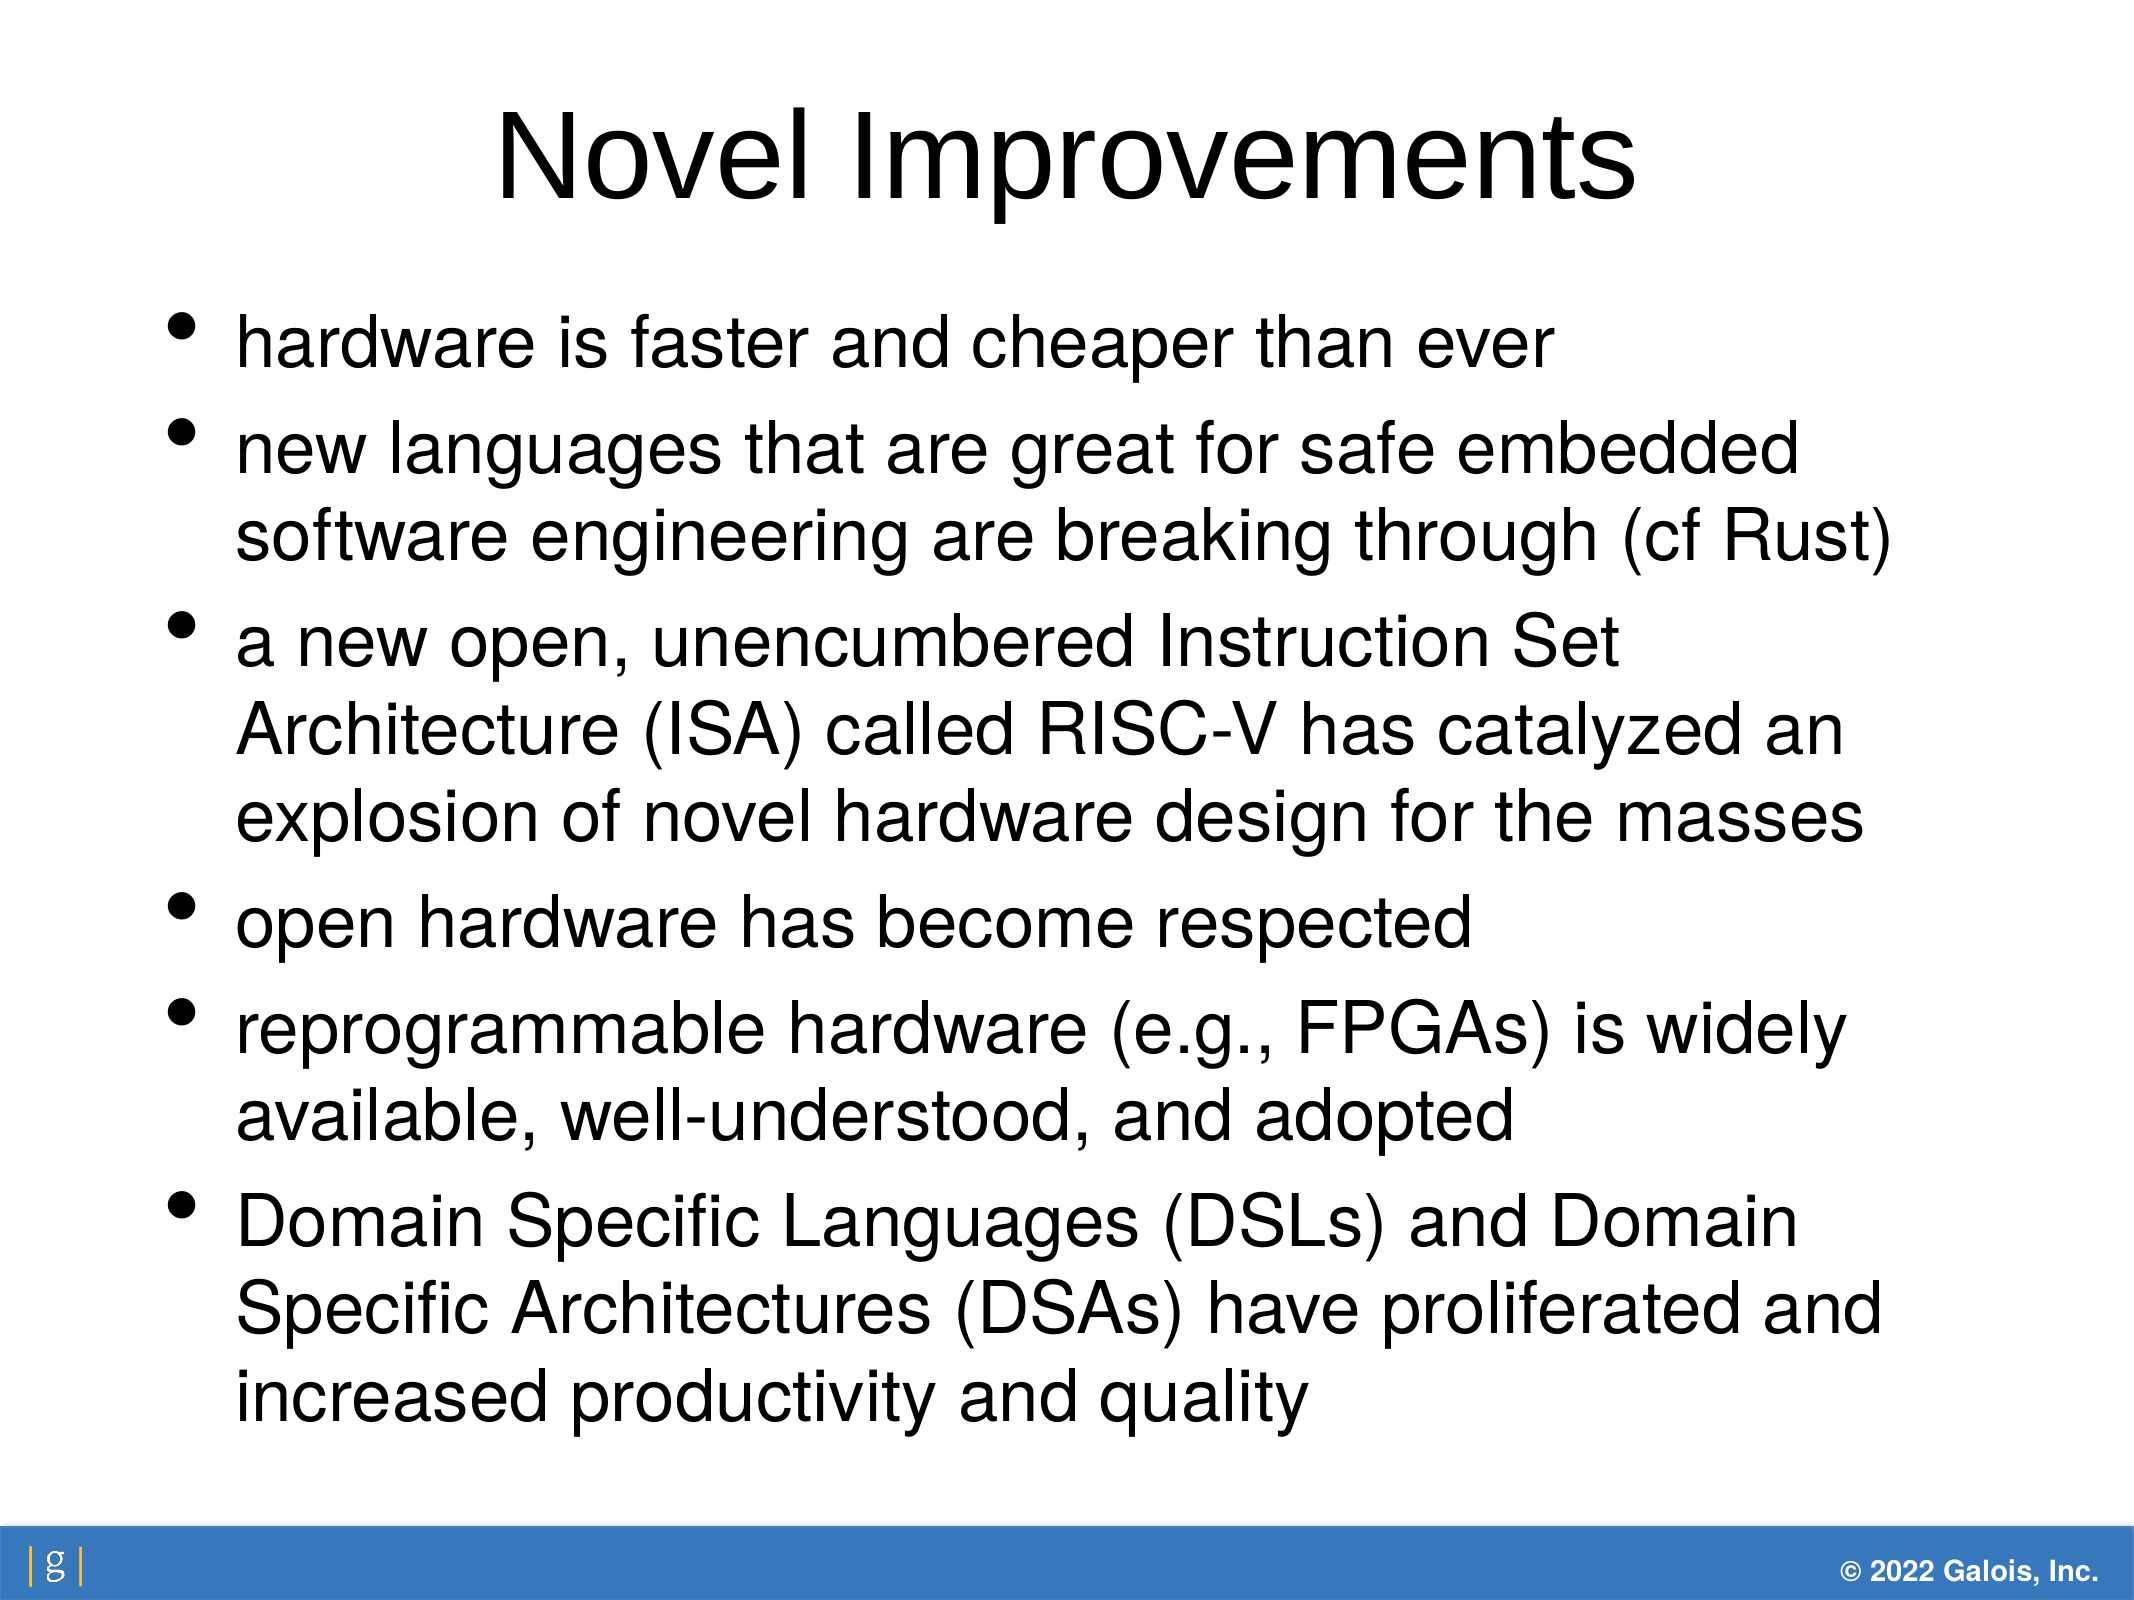

Novel Improvements
hardware is faster and cheaper than ever
new languages that are great for safe embedded software engineering are breaking through (cf Rust)
a new open, unencumbered Instruction Set Architecture (ISA) called RISC-V has catalyzed an explosion of novel hardware design for the masses
open hardware has become respected
reprogrammable hardware (e.g., FPGAs) is widely available, well-understood, and adopted
Domain Specific Languages (DSLs) and Domain Specific Architectures (DSAs) have proliferated and increased productivity and quality
16